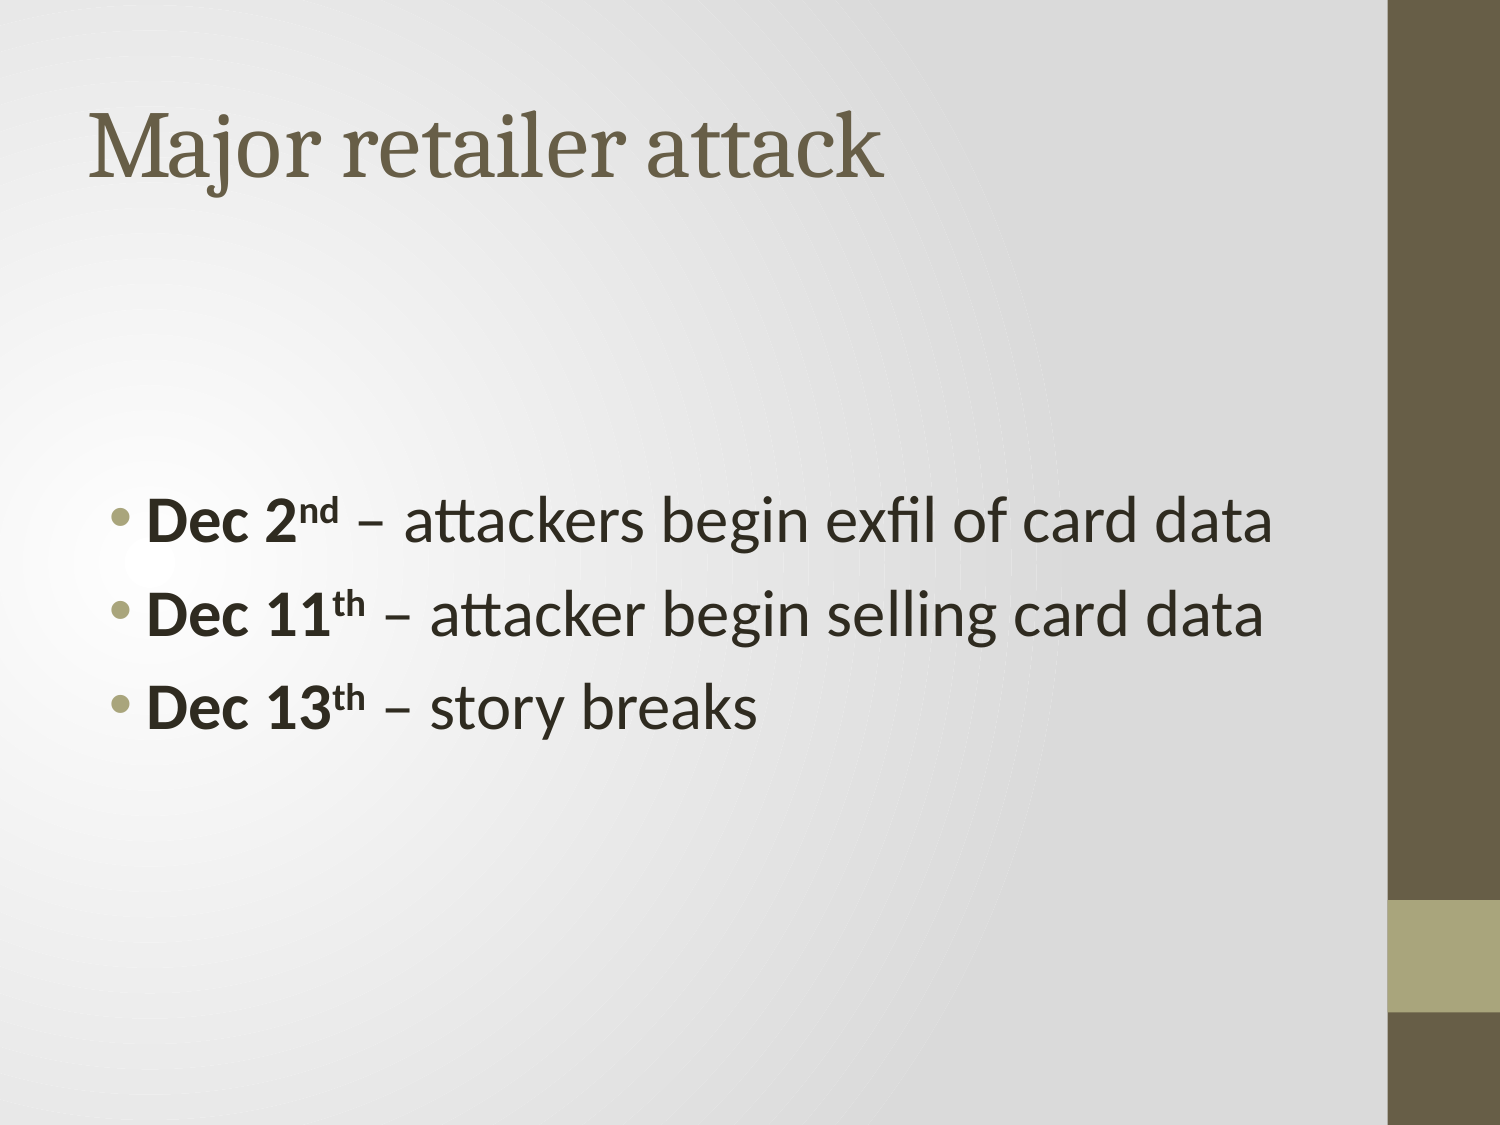

# Major retailer attack
Dec 2nd – attackers begin exfil of card data
Dec 11th – attacker begin selling card data
Dec 13th – story breaks